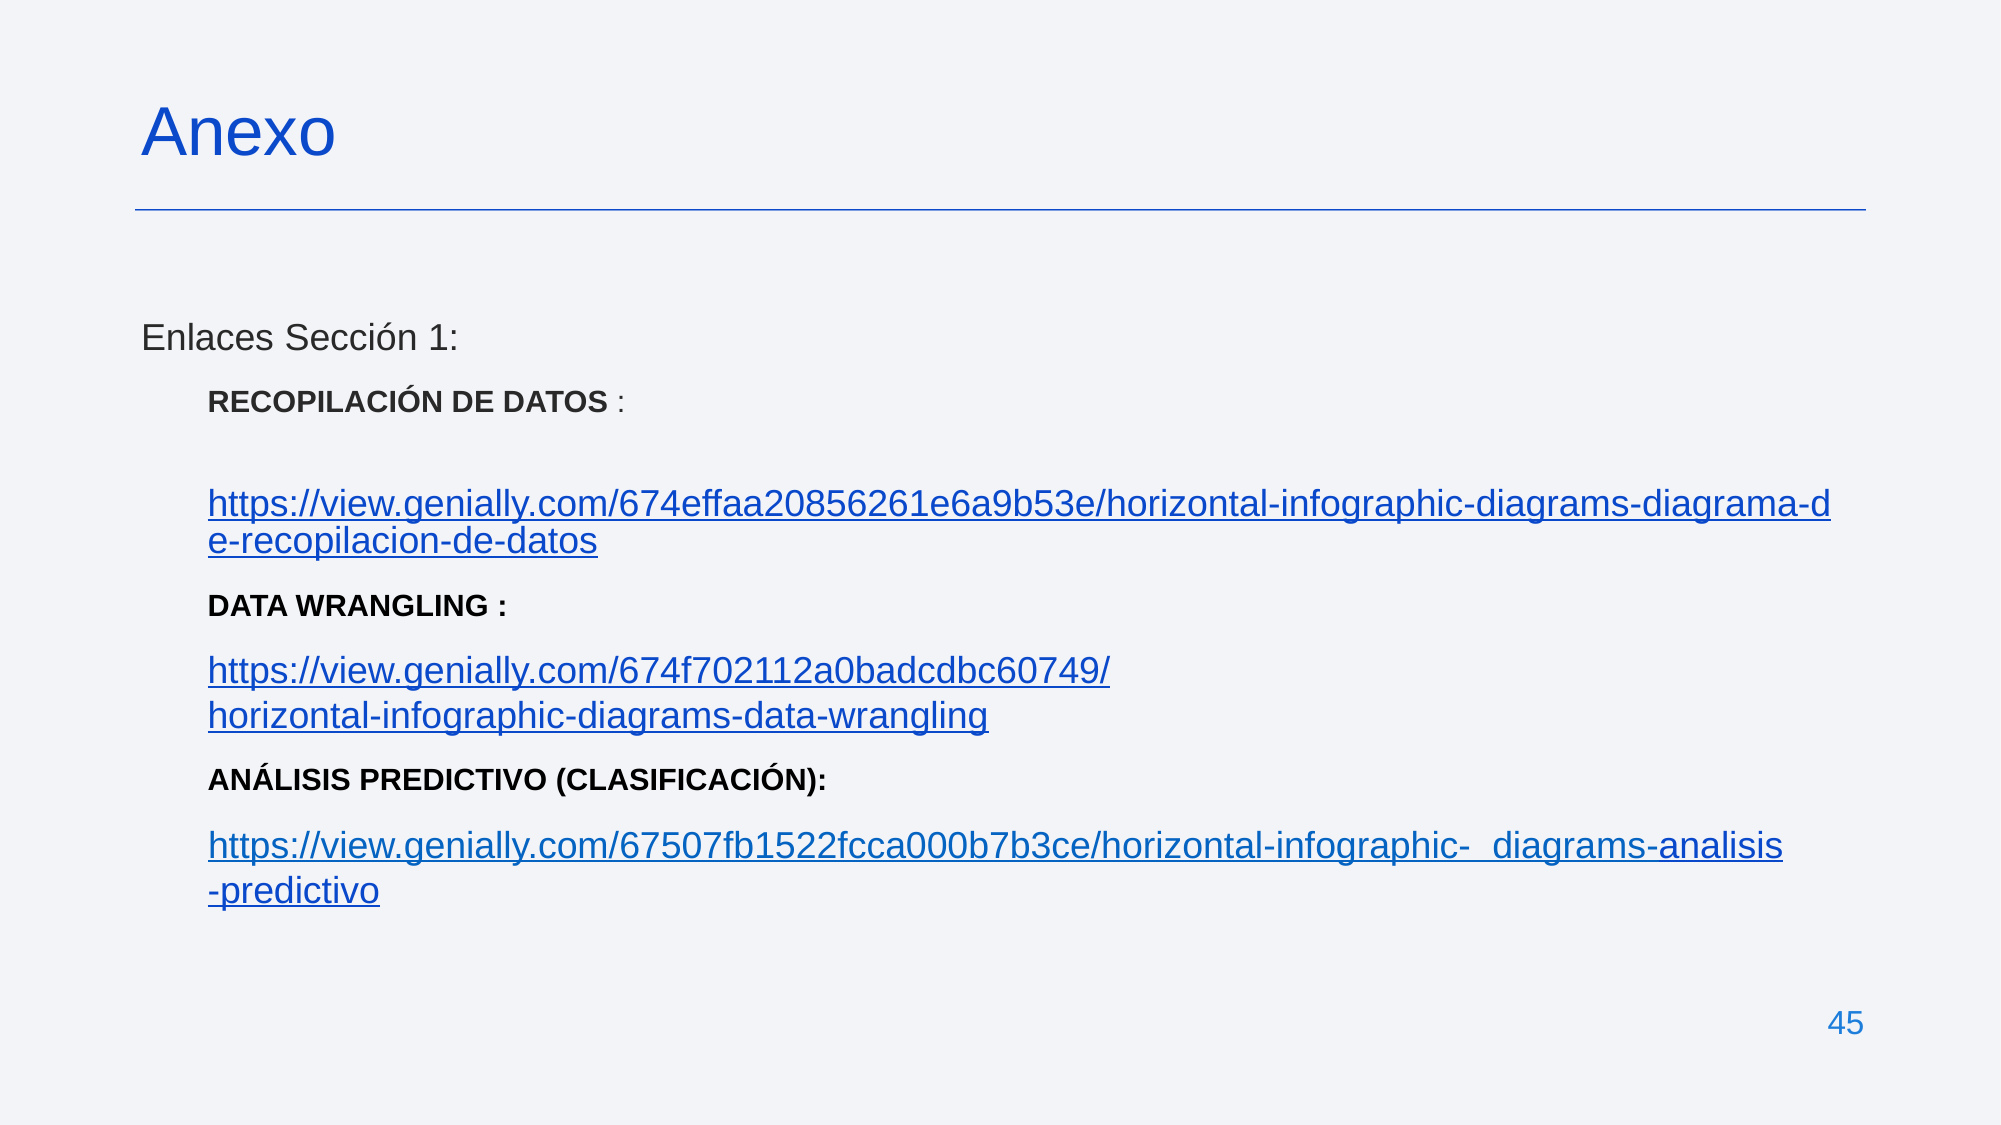

Anexo
Enlaces Sección 1:
RECOPILACIÓN DE DATOS :
 https://view.genially.com/674effaa20856261e6a9b53e/horizontal-infographic-diagrams-diagrama-de-recopilacion-de-datos
DATA WRANGLING :
https://view.genially.com/674f702112a0badcdbc60749/horizontal-infographic-diagrams-data-wrangling
ANÁLISIS PREDICTIVO (CLASIFICACIÓN):
    https://view.genially.com/67507fb1522fcca000b7b3ce/horizontal-infographic-  diagrams-analisis-predictivo

45